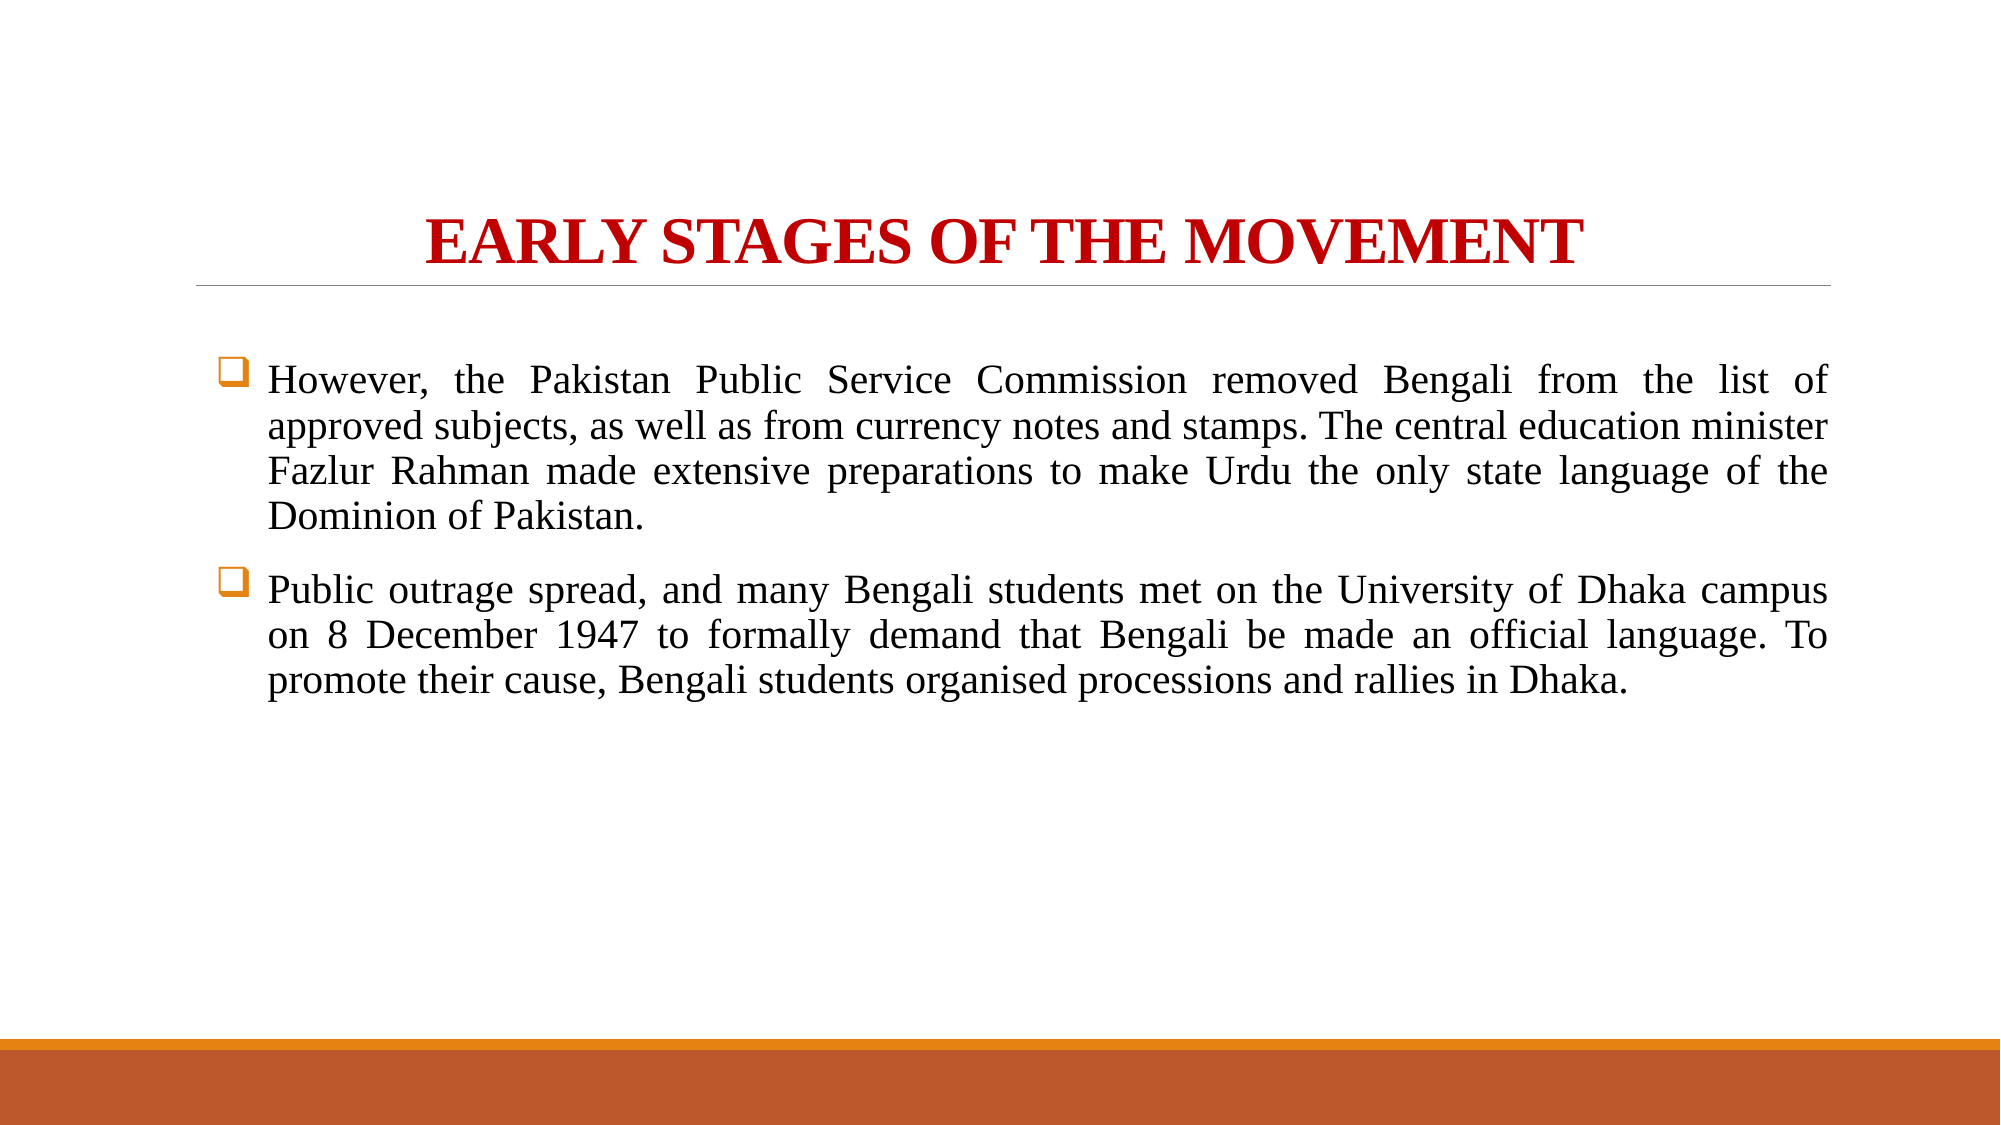

# EARLY STAGES OF THE MOVEMENT
However, the Pakistan Public Service Commission removed Bengali from the list of approved subjects, as well as from currency notes and stamps. The central education minister Fazlur Rahman made extensive preparations to make Urdu the only state language of the Dominion of Pakistan.
Public outrage spread, and many Bengali students met on the University of Dhaka campus on 8 December 1947 to formally demand that Bengali be made an official language. To promote their cause, Bengali students organised processions and rallies in Dhaka.